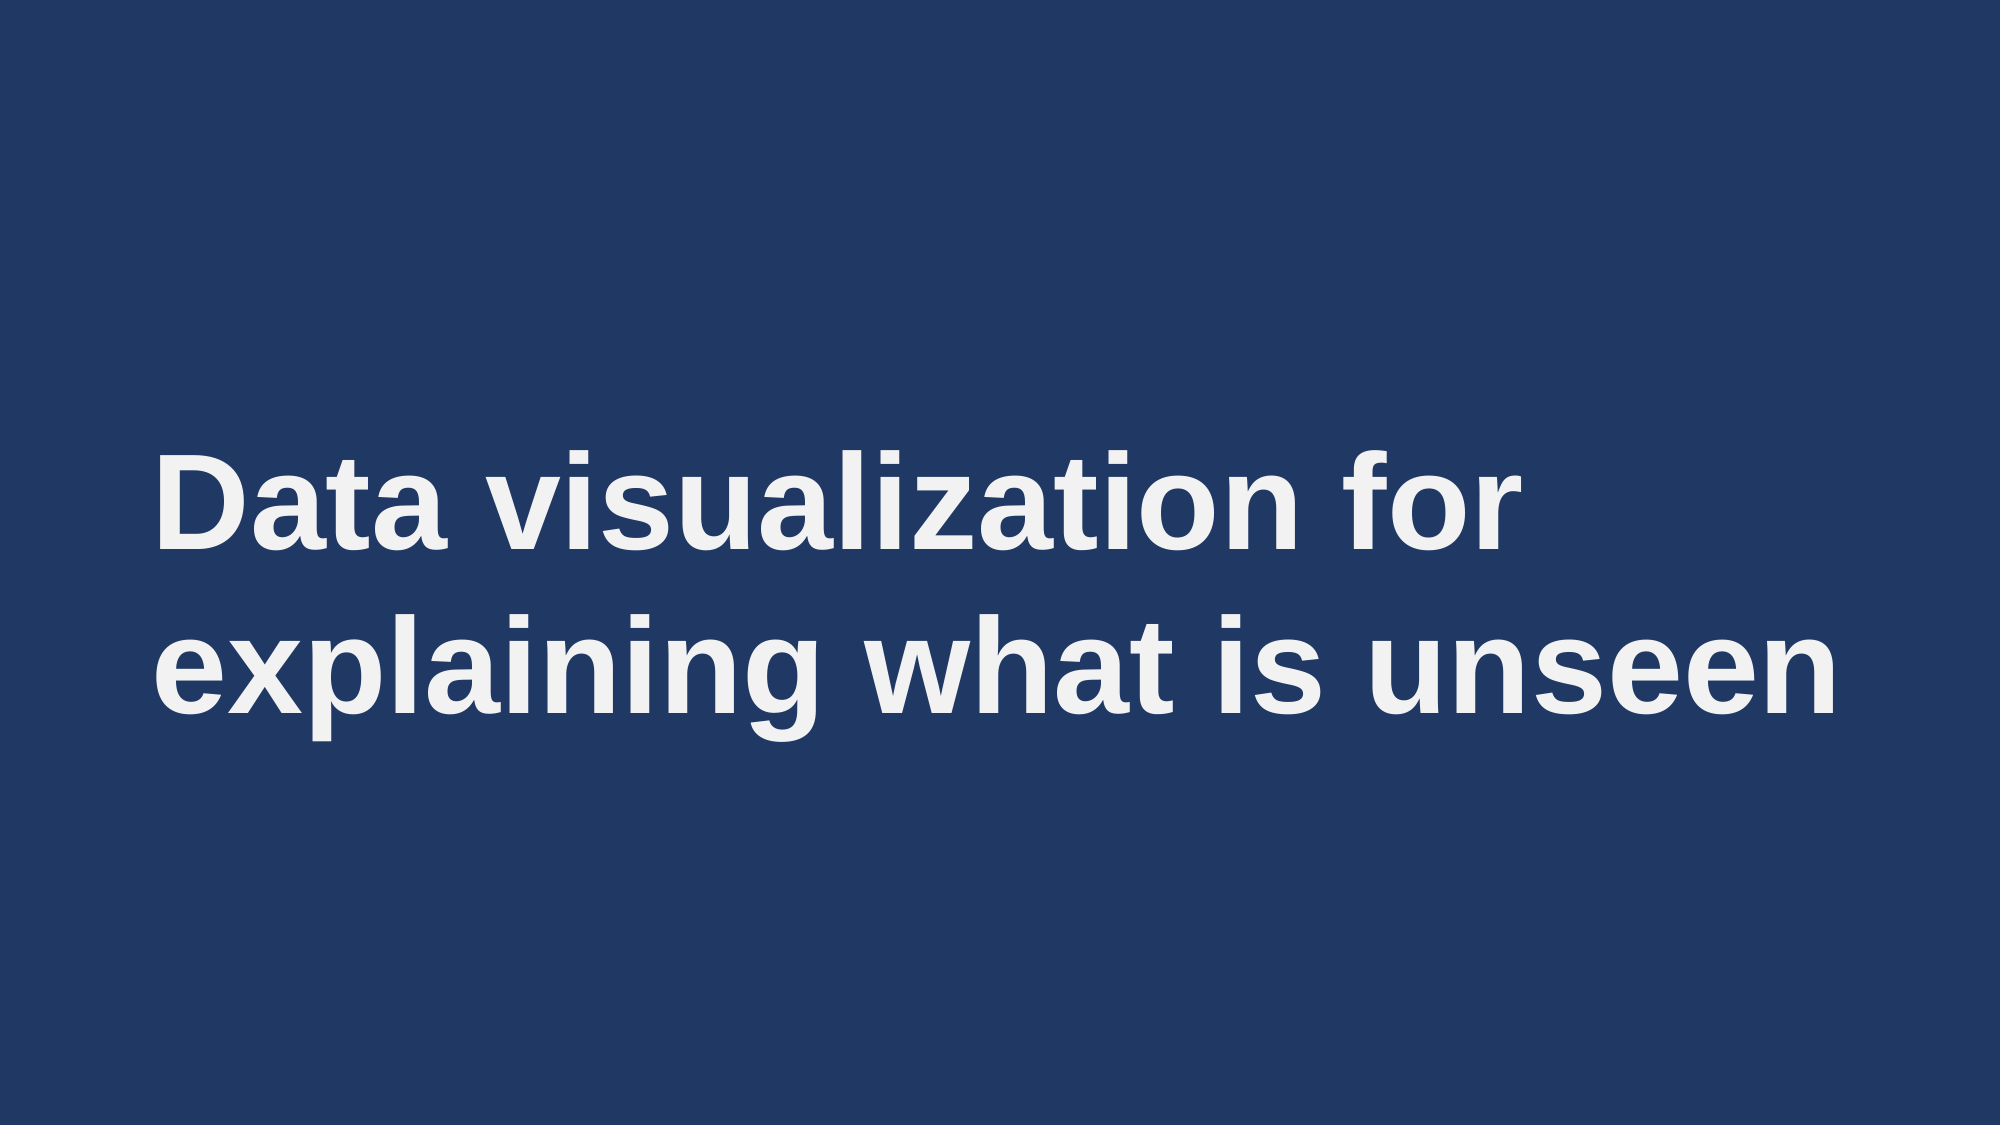

# Data visualization for explaining what is unseen